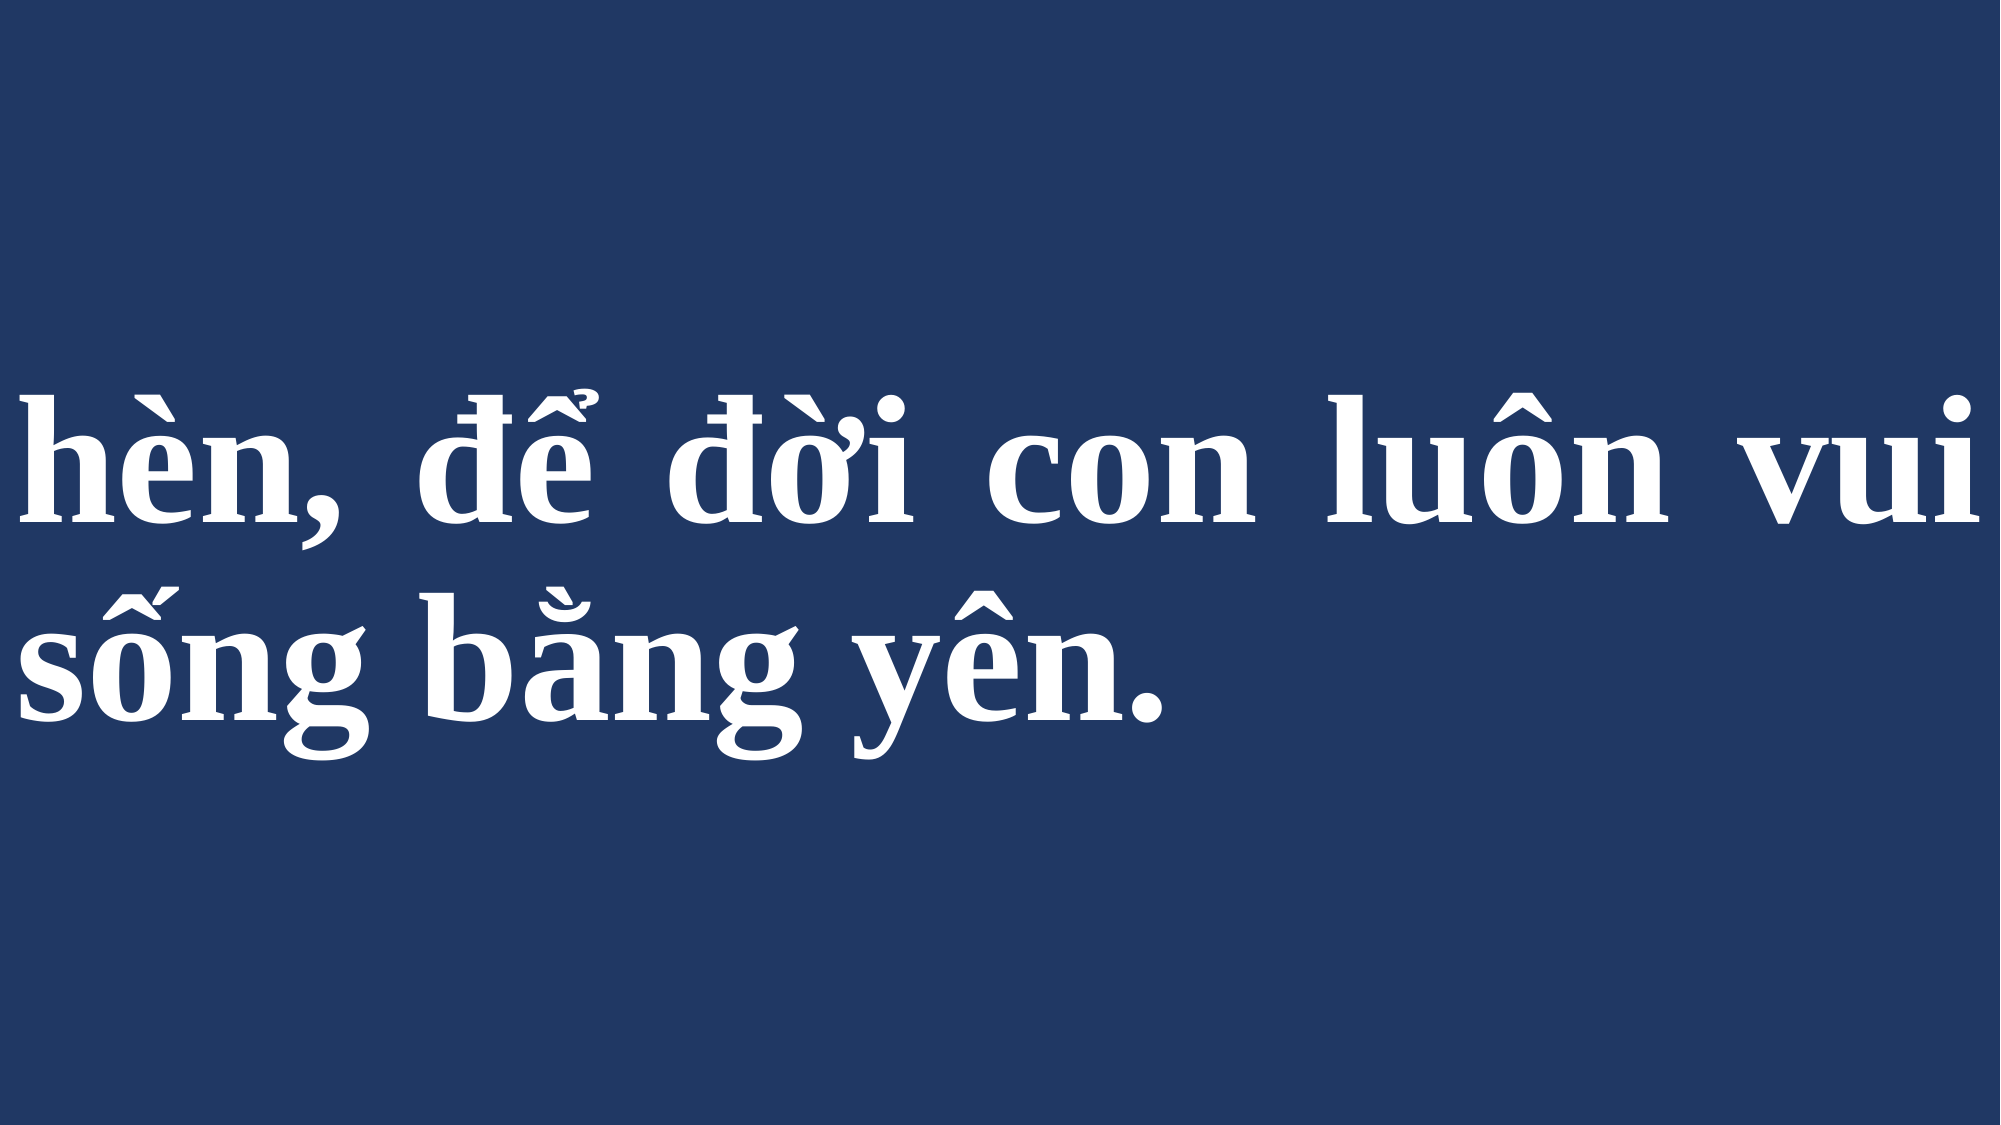

# hèn, để đời con luôn vui sống bằng yên.